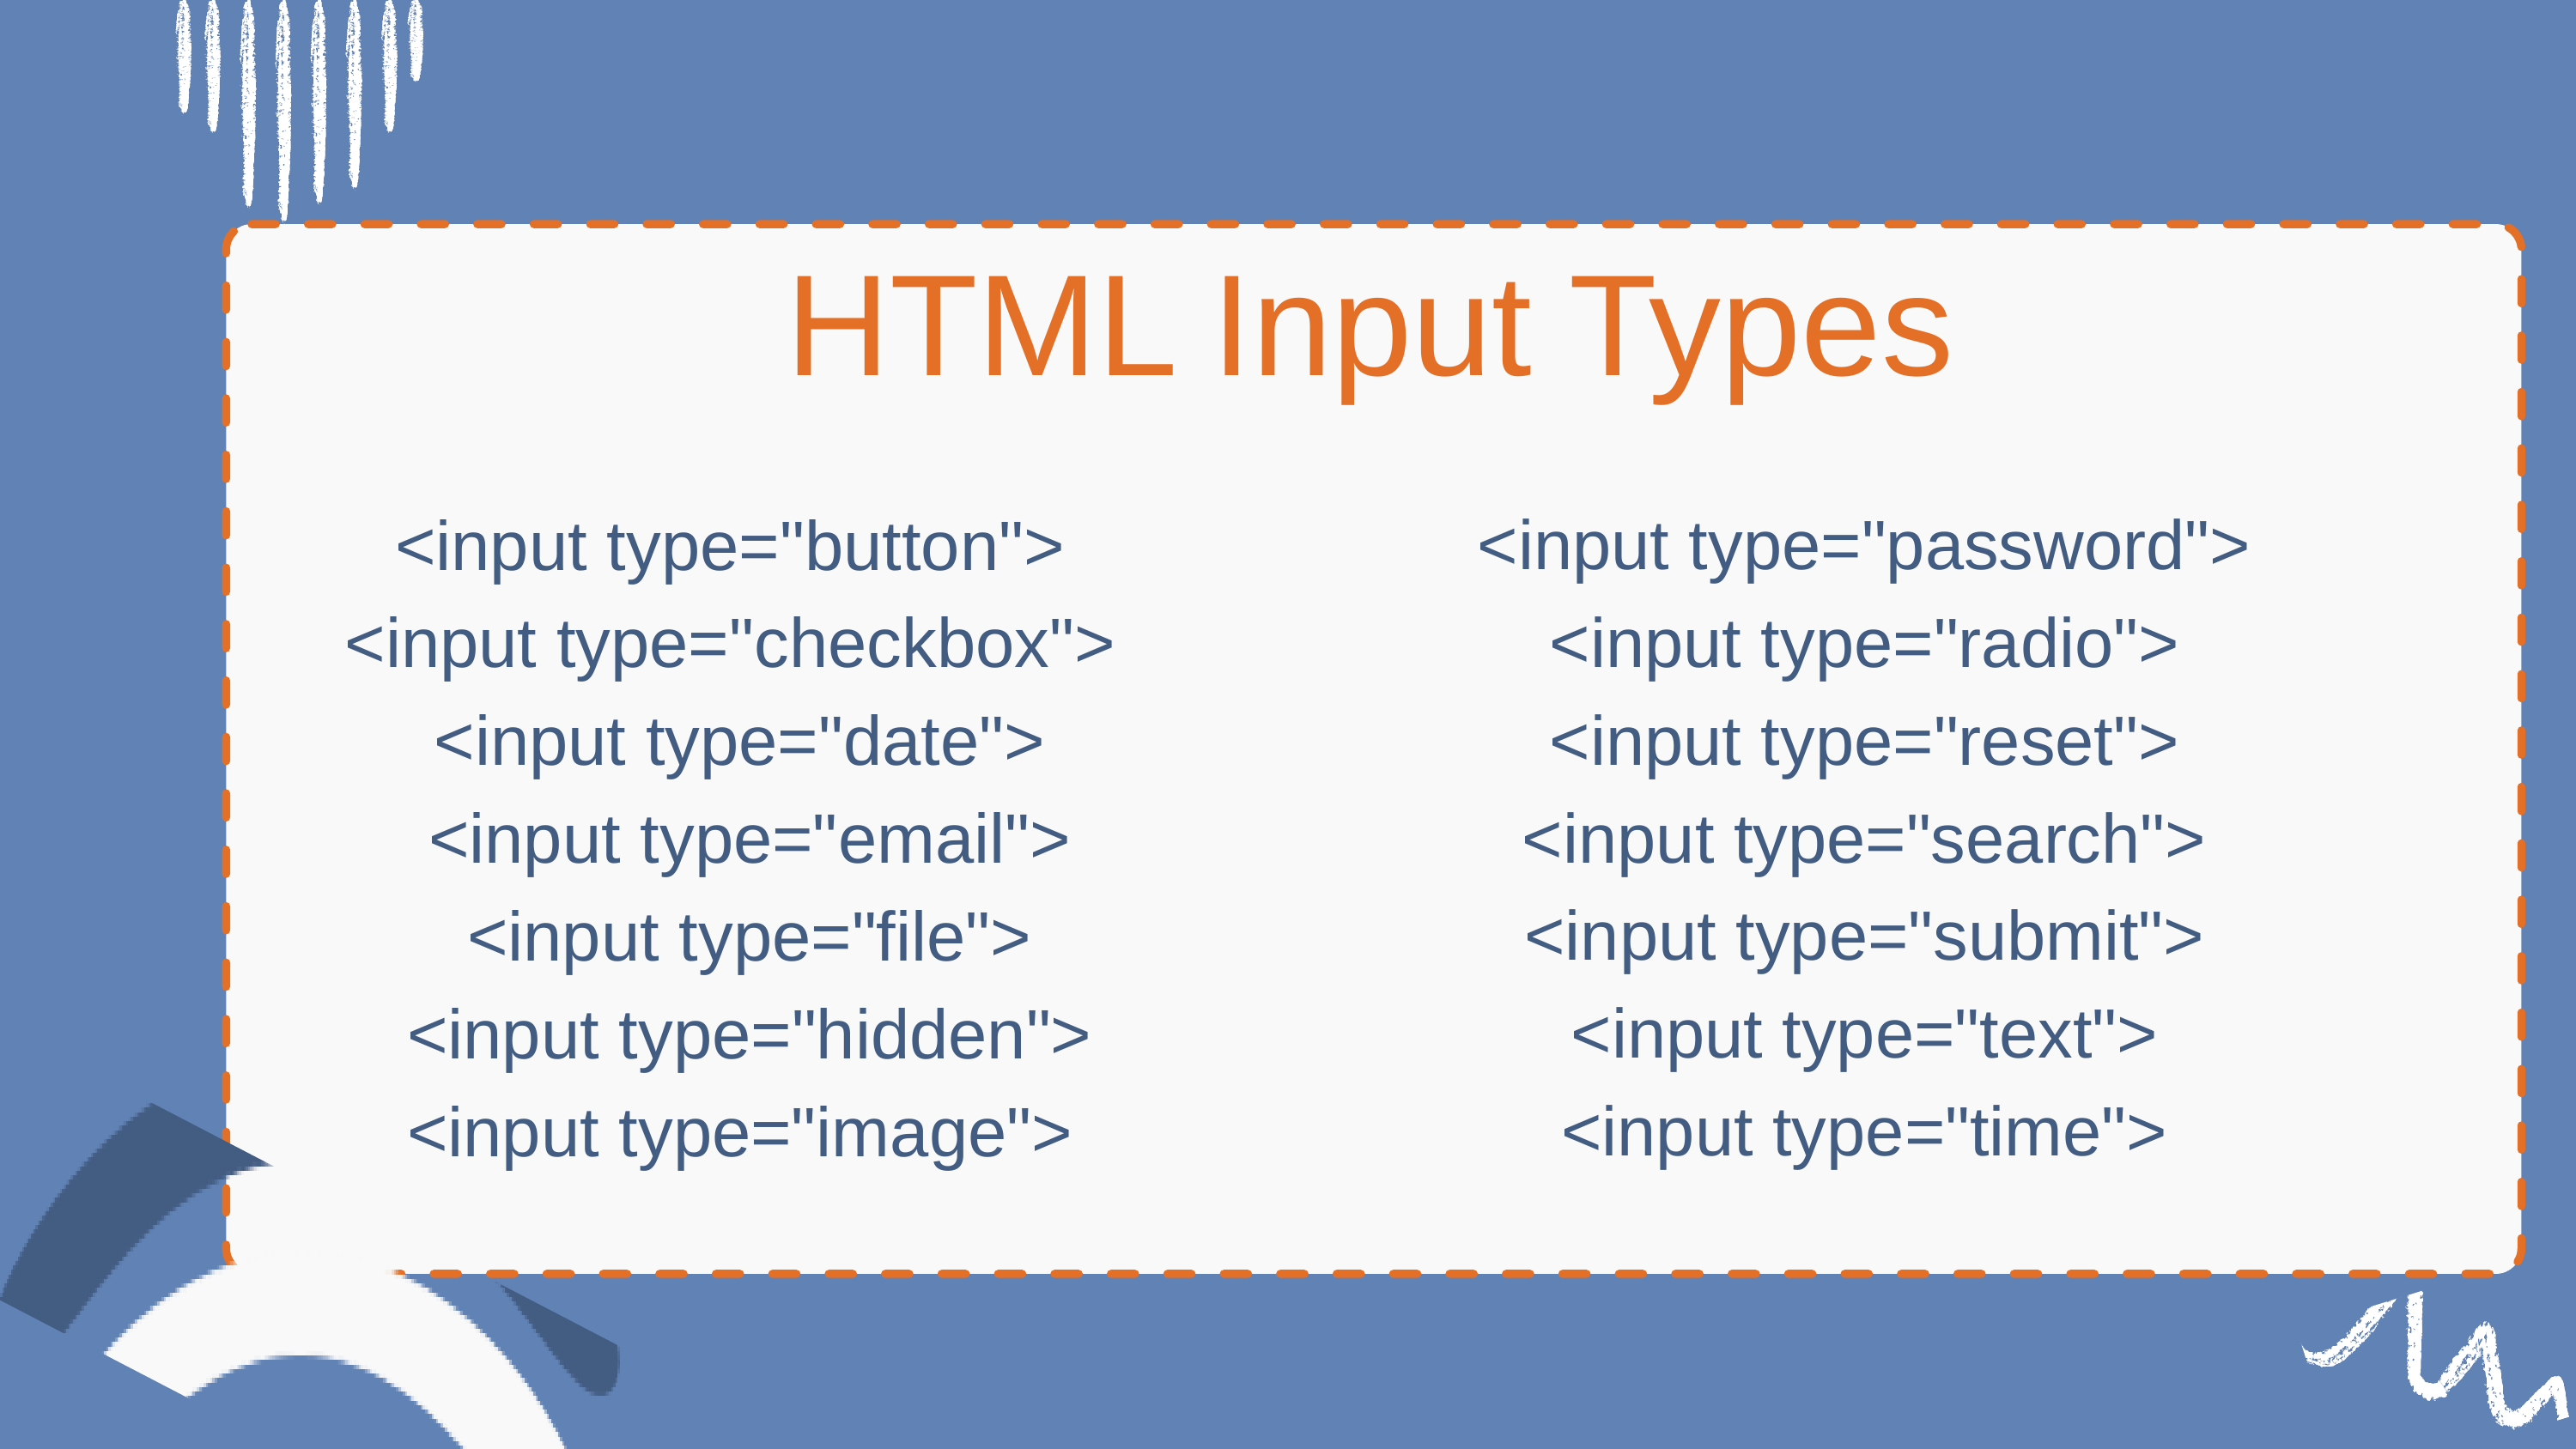

HTML Input Types

<input type="button">
<input type="checkbox">
<input type="date">
 <input type="email">
 <input type="file">
 <input type="hidden">
 <input type="image">

<input type="password">
 <input type="radio">
<input type="reset">
 <input type="search">
<input type="submit">
 <input type="text">
<input type="time">